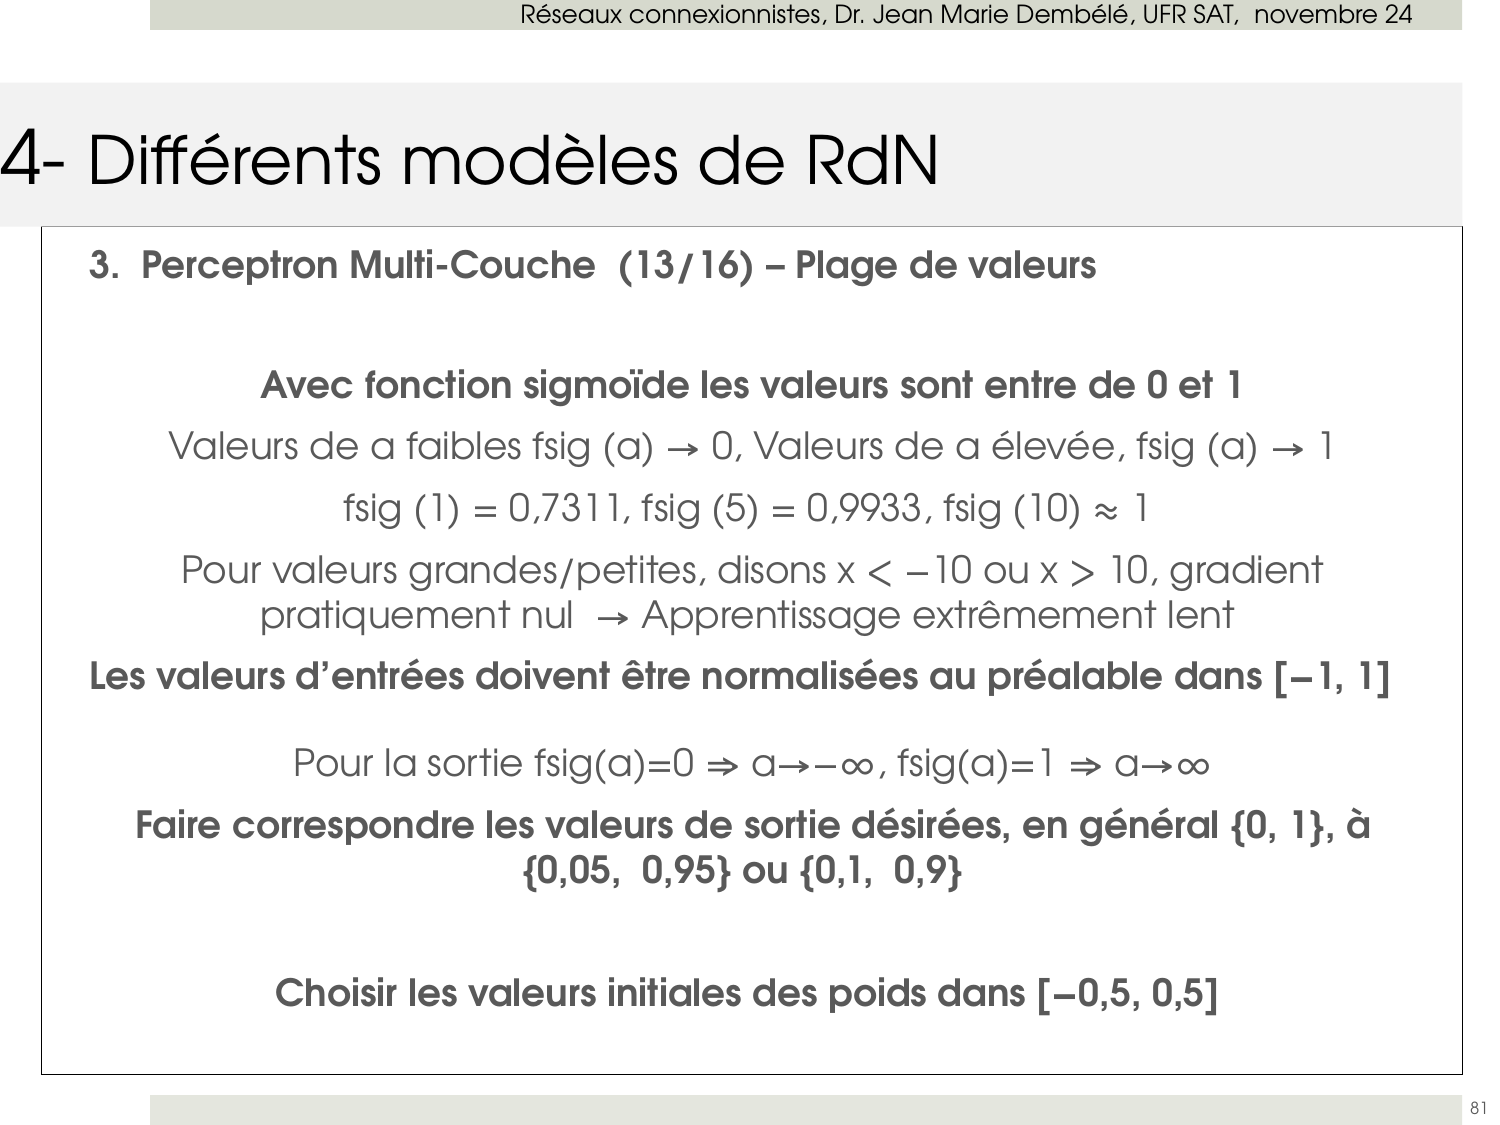

Réseaux connexionnistes, Dr. Jean Marie Dembélé, UFR SAT,  novembre 24
# 4- Différents modèles de RdN
3.  Perceptron Multi-Couche  (13/16) – Plage de valeurs

Avec fonction sigmoïde les valeurs sont entre de 0 et 1
Valeurs de a faibles fsig (a) → 0, Valeurs de a élevée, fsig (a) → 1
fsig (1) = 0,7311, fsig (5) = 0,9933, fsig (10) ≈ 1
Pour valeurs grandes/petites, disons x < −10 ou x > 10, gradient pratiquement nul  → Apprentissage extrêmement lent
Les valeurs d’entrées doivent être normalisées au préalable dans [−1, 1]
 Pour la sortie fsig(a)=0 ⇒ a→−∞, fsig(a)=1 ⇒ a→∞
Faire correspondre les valeurs de sortie désirées, en général {0, 1}, à {0,05,  0,95} ou {0,1,  0,9}

Choisir les valeurs initiales des poids dans [−0,5, 0,5]

81